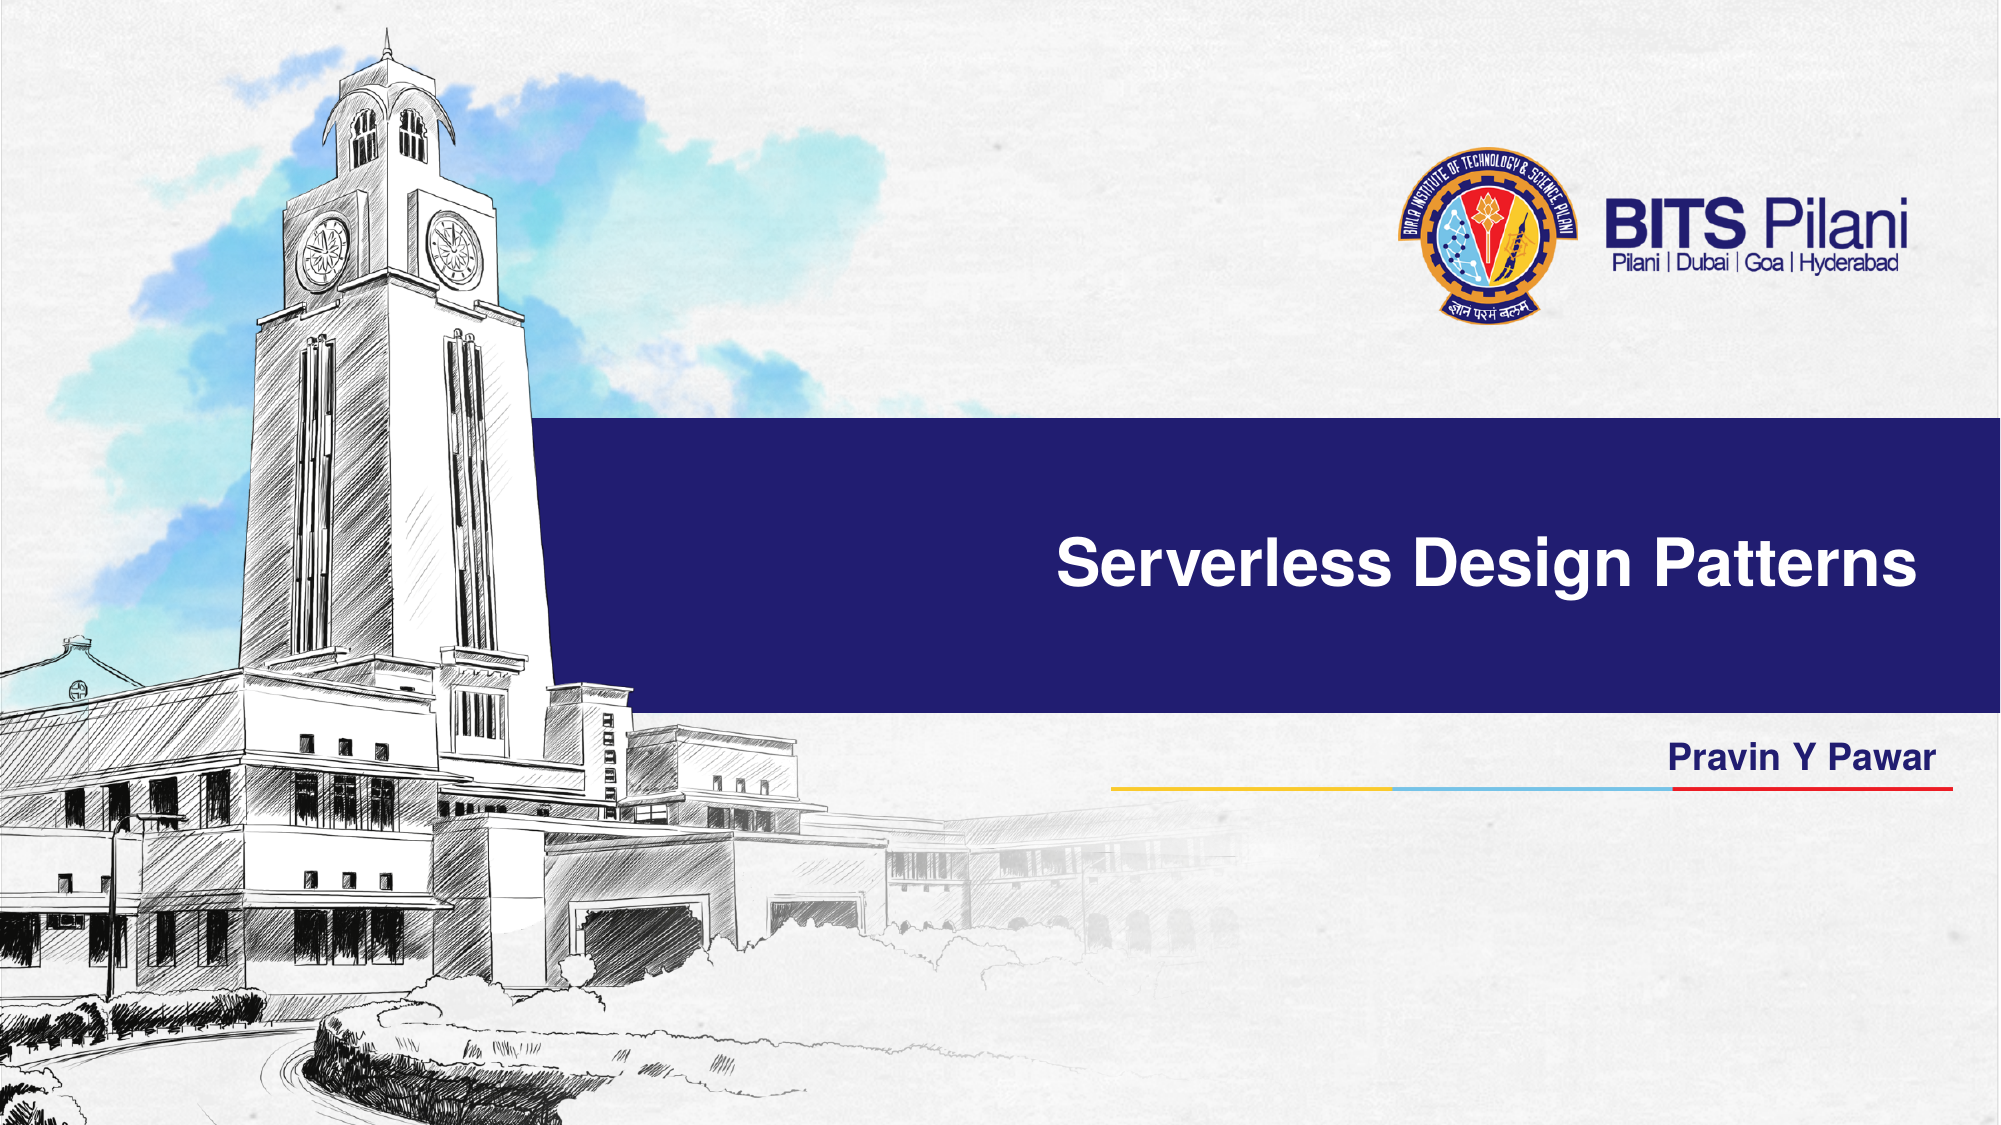

# Serverless Design Patterns
Pravin Y Pawar